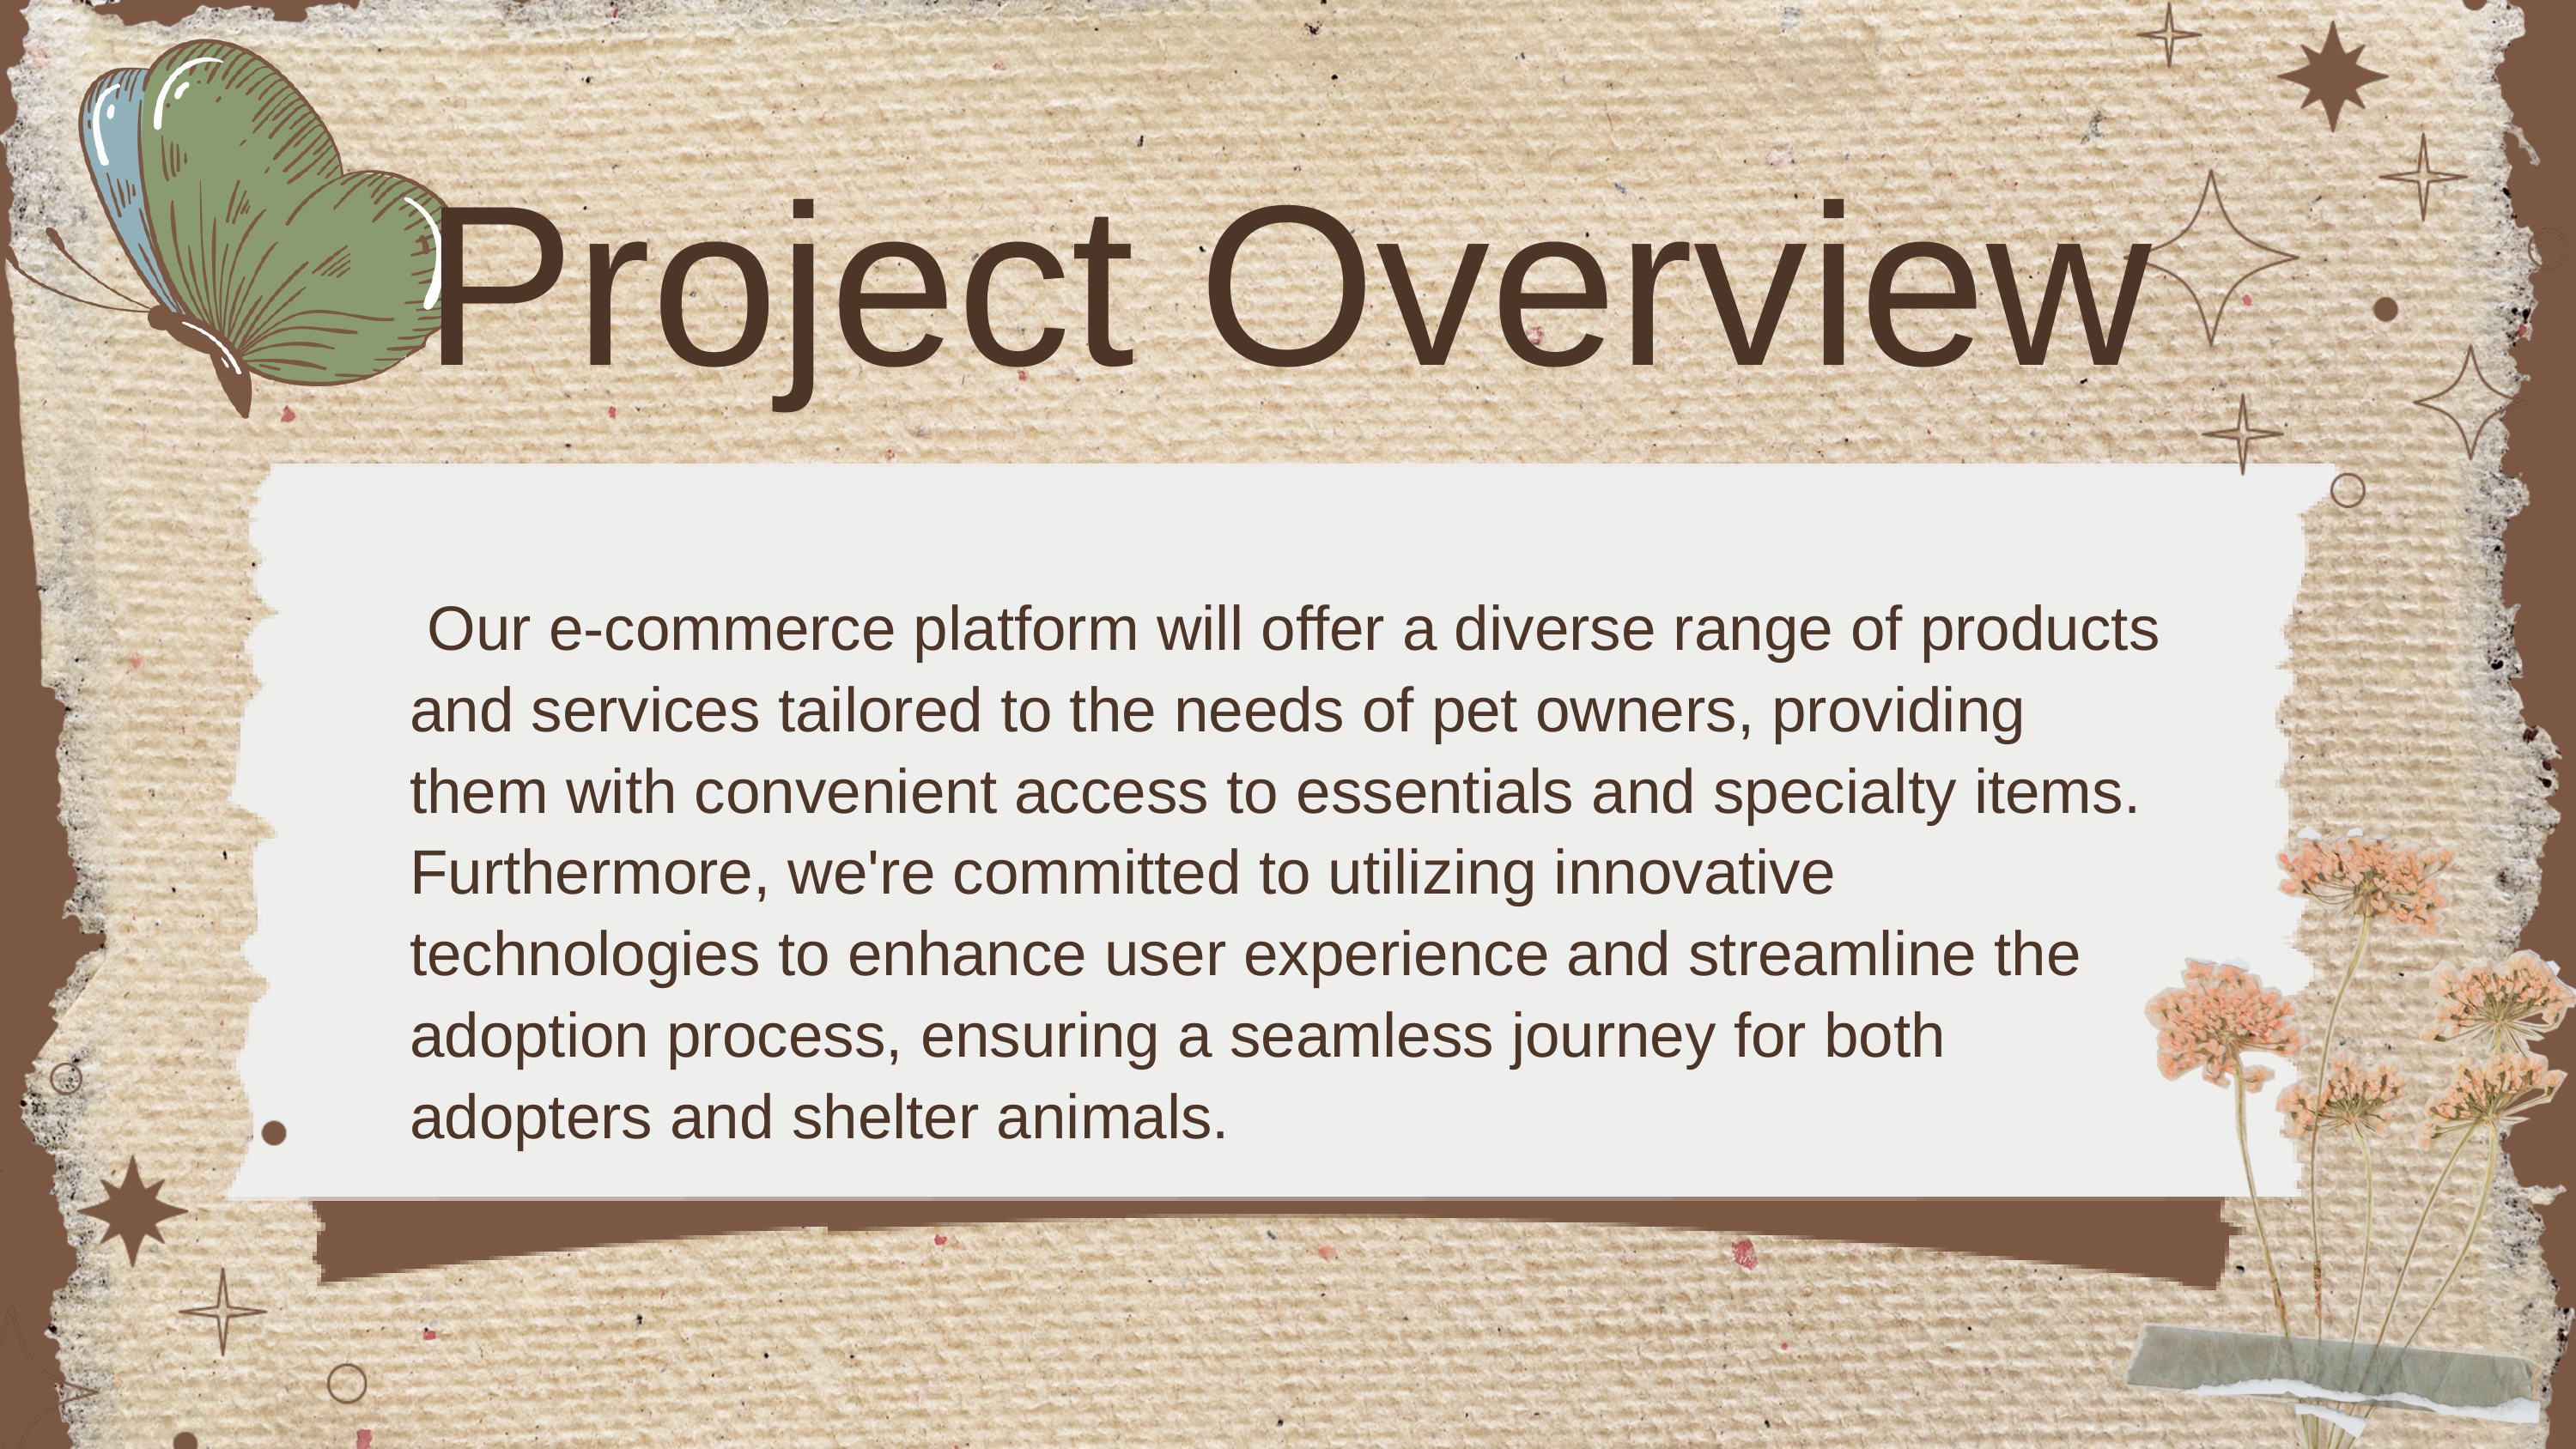

Project Overview

 Our e-commerce platform will offer a diverse range of products and services tailored to the needs of pet owners, providing them with convenient access to essentials and specialty items. Furthermore, we're committed to utilizing innovative technologies to enhance user experience and streamline the adoption process, ensuring a seamless journey for both adopters and shelter animals.